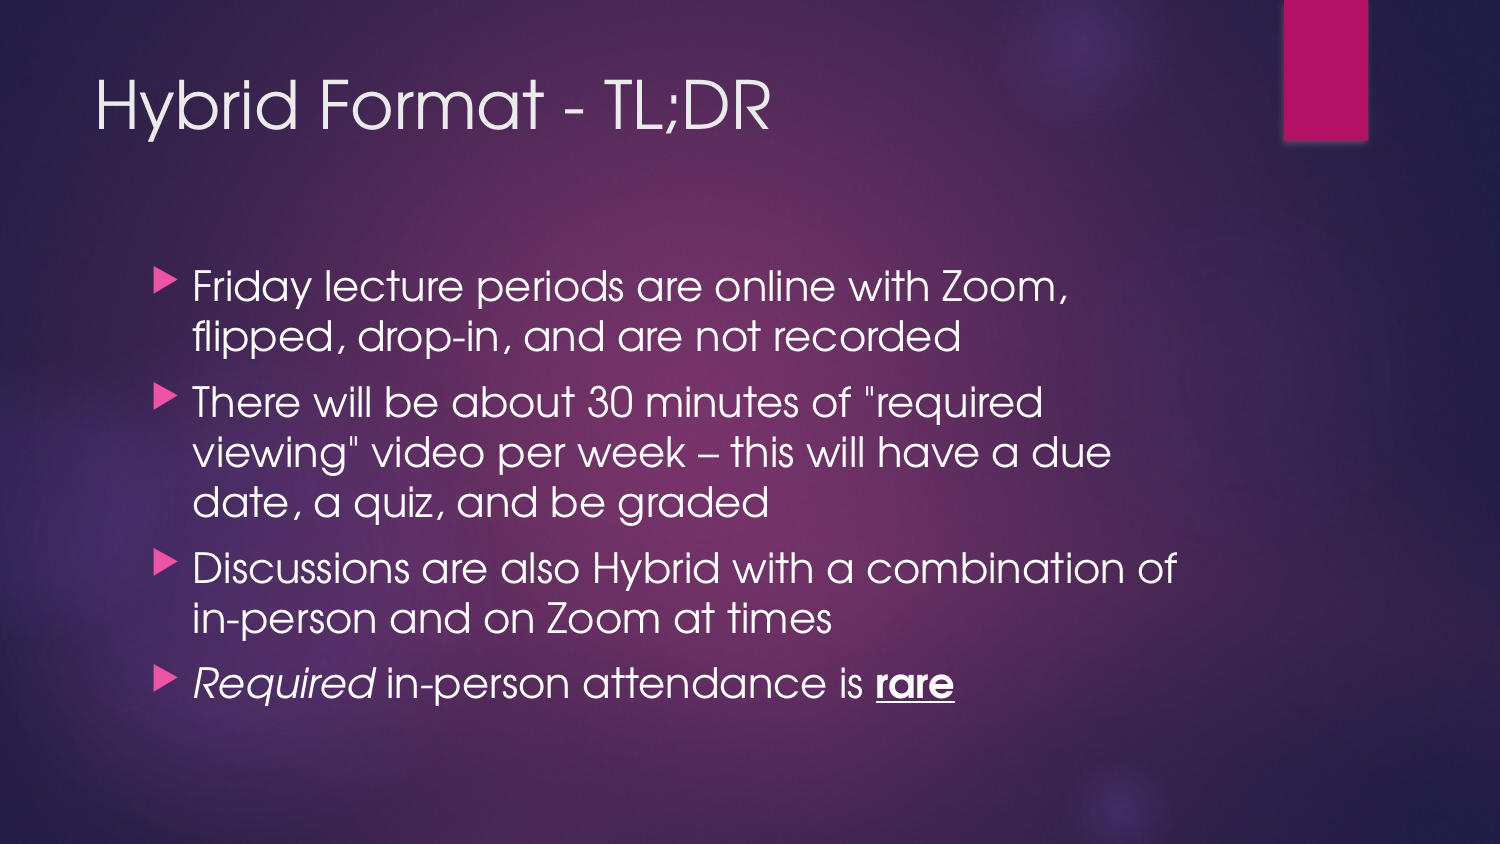

# Hybrid Format - TL;DR
Friday lecture periods are online with Zoom, flipped, drop-in, and are not recorded
There will be about 30 minutes of "required viewing" video per week – this will have a due date, a quiz, and be graded
Discussions are also Hybrid with a combination of in-person and on Zoom at times
Required in-person attendance is rare